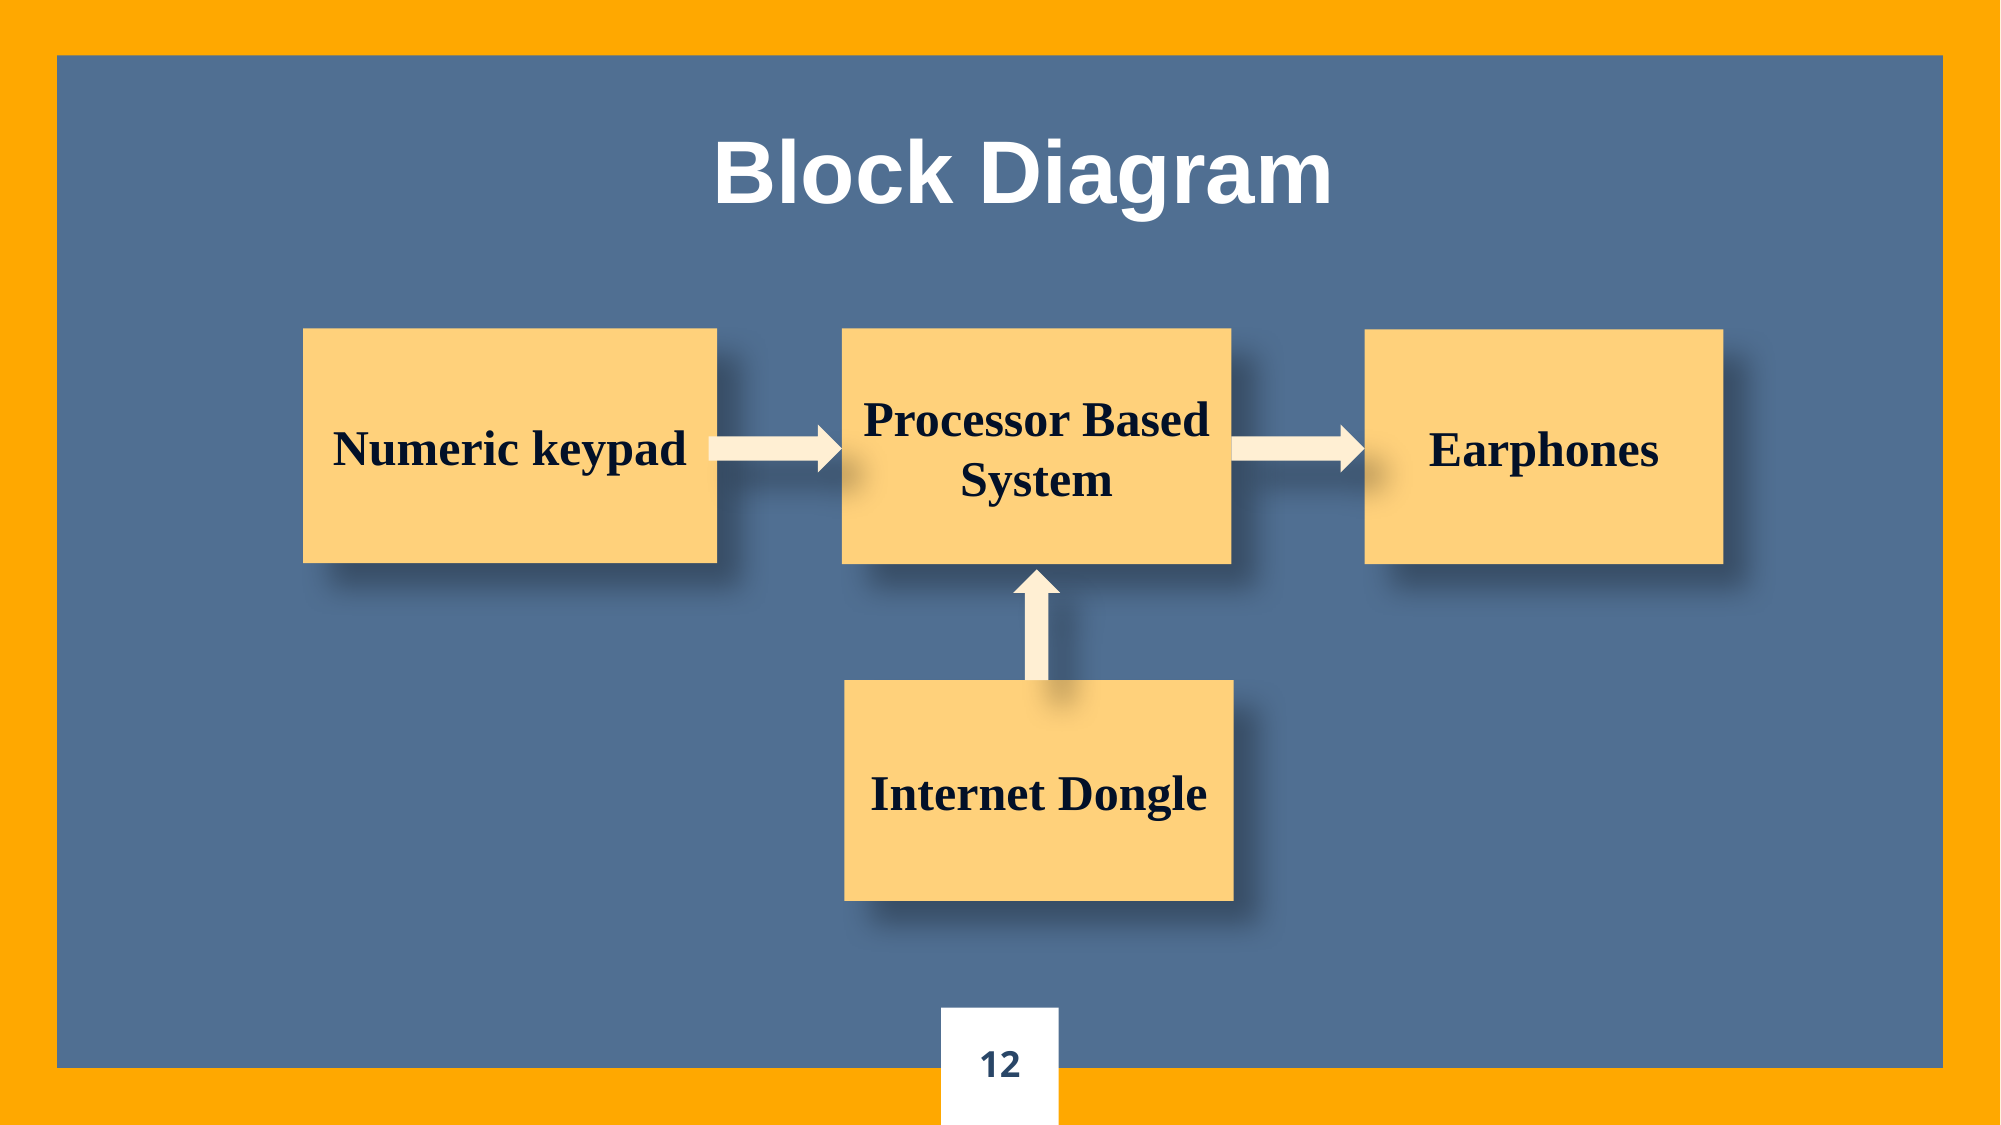

Block Diagram
Numeric keypad
Processor Based System
Earphones

Internet Dongle
12